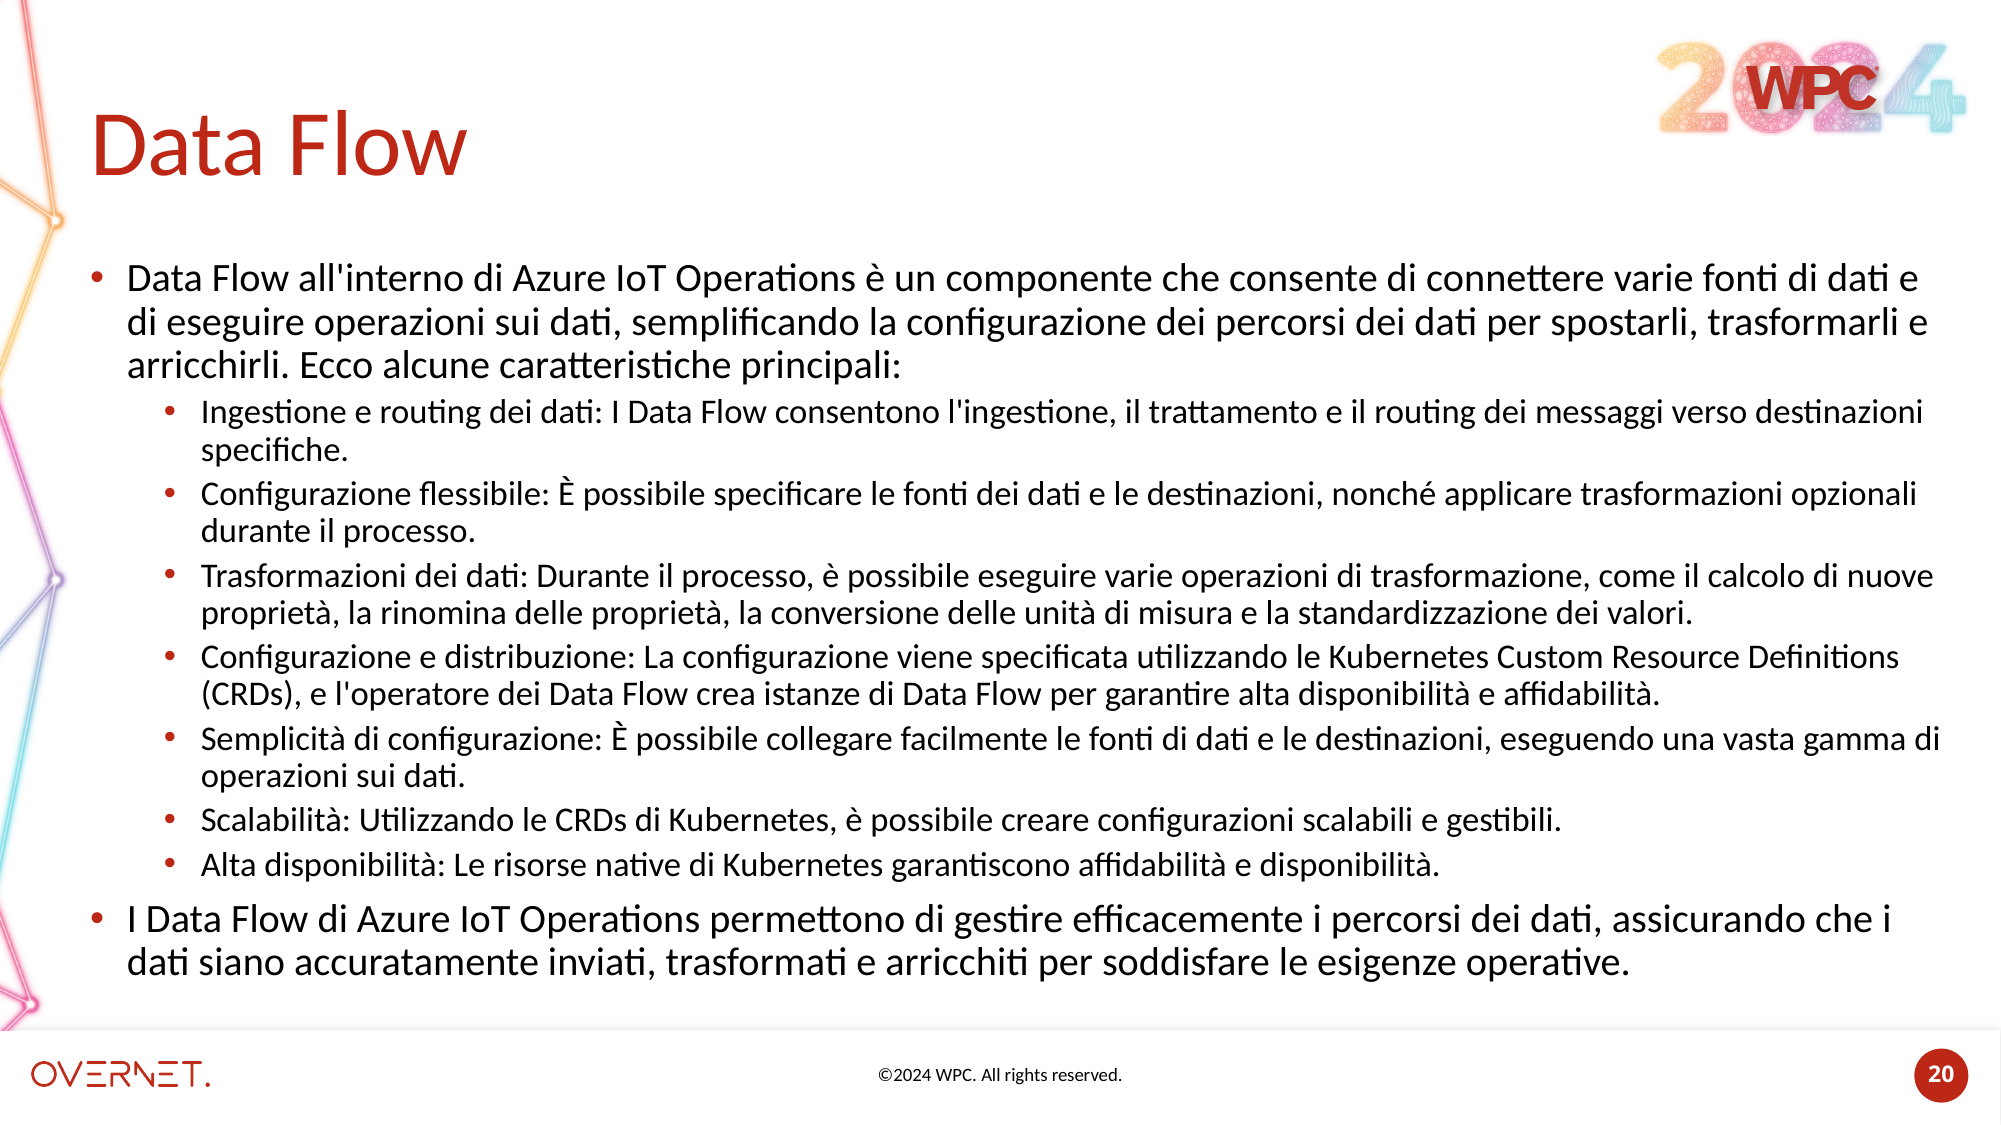

# Data Flow
Data Flow all'interno di Azure IoT Operations è un componente che consente di connettere varie fonti di dati e di eseguire operazioni sui dati, semplificando la configurazione dei percorsi dei dati per spostarli, trasformarli e arricchirli. Ecco alcune caratteristiche principali:
Ingestione e routing dei dati: I Data Flow consentono l'ingestione, il trattamento e il routing dei messaggi verso destinazioni specifiche.
Configurazione flessibile: È possibile specificare le fonti dei dati e le destinazioni, nonché applicare trasformazioni opzionali durante il processo.
Trasformazioni dei dati: Durante il processo, è possibile eseguire varie operazioni di trasformazione, come il calcolo di nuove proprietà, la rinomina delle proprietà, la conversione delle unità di misura e la standardizzazione dei valori.
Configurazione e distribuzione: La configurazione viene specificata utilizzando le Kubernetes Custom Resource Definitions (CRDs), e l'operatore dei Data Flow crea istanze di Data Flow per garantire alta disponibilità e affidabilità.
Semplicità di configurazione: È possibile collegare facilmente le fonti di dati e le destinazioni, eseguendo una vasta gamma di operazioni sui dati.
Scalabilità: Utilizzando le CRDs di Kubernetes, è possibile creare configurazioni scalabili e gestibili.
Alta disponibilità: Le risorse native di Kubernetes garantiscono affidabilità e disponibilità.
I Data Flow di Azure IoT Operations permettono di gestire efficacemente i percorsi dei dati, assicurando che i dati siano accuratamente inviati, trasformati e arricchiti per soddisfare le esigenze operative.